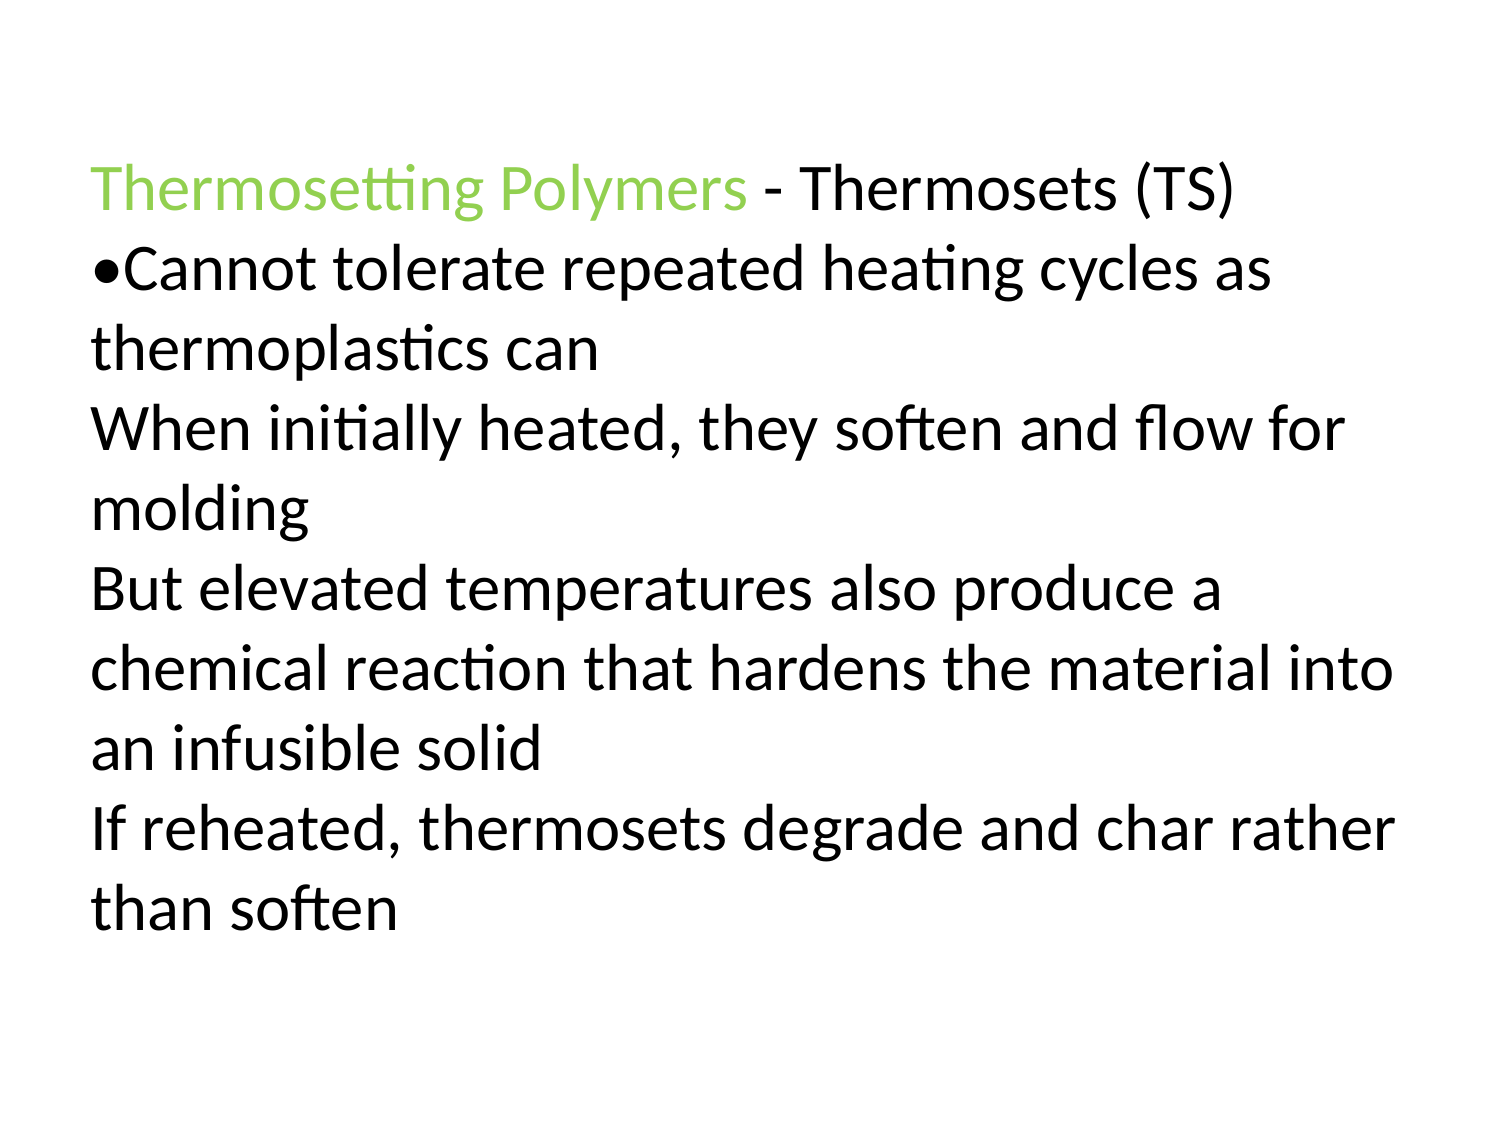

# Thermosetting Polymers - Thermosets (TS) •Cannot tolerate repeated heating cycles as thermoplastics can When initially heated, they soften and flow for molding But elevated temperatures also produce a chemical reaction that hardens the material into an infusible solid If reheated, thermosets degrade and char rather than soften